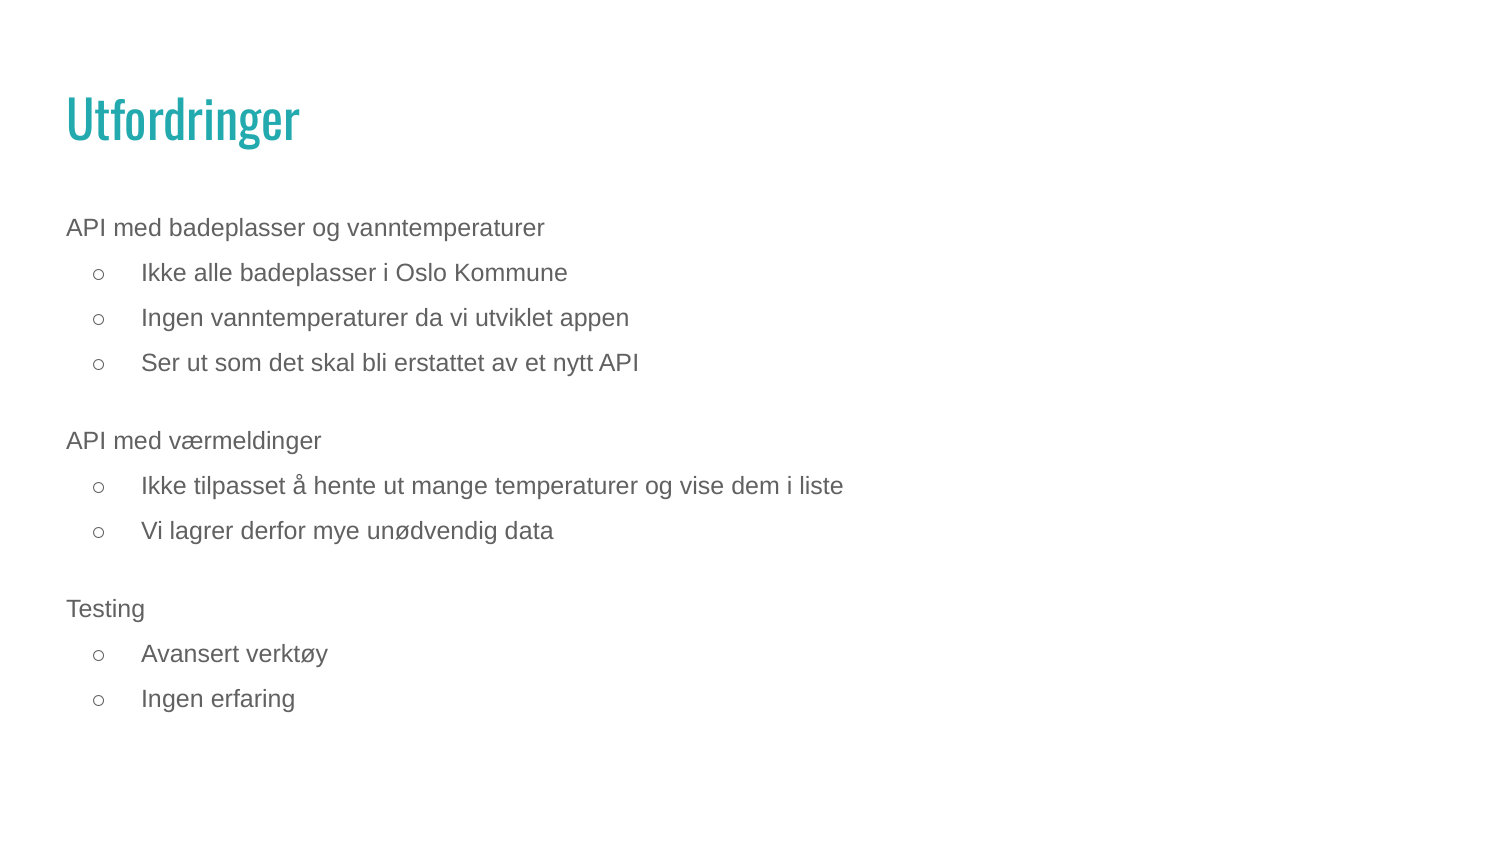

# Utfordringer
API med badeplasser og vanntemperaturer
Ikke alle badeplasser i Oslo Kommune
Ingen vanntemperaturer da vi utviklet appen
Ser ut som det skal bli erstattet av et nytt API
API med værmeldinger
Ikke tilpasset å hente ut mange temperaturer og vise dem i liste
Vi lagrer derfor mye unødvendig data
Testing
Avansert verktøy
Ingen erfaring